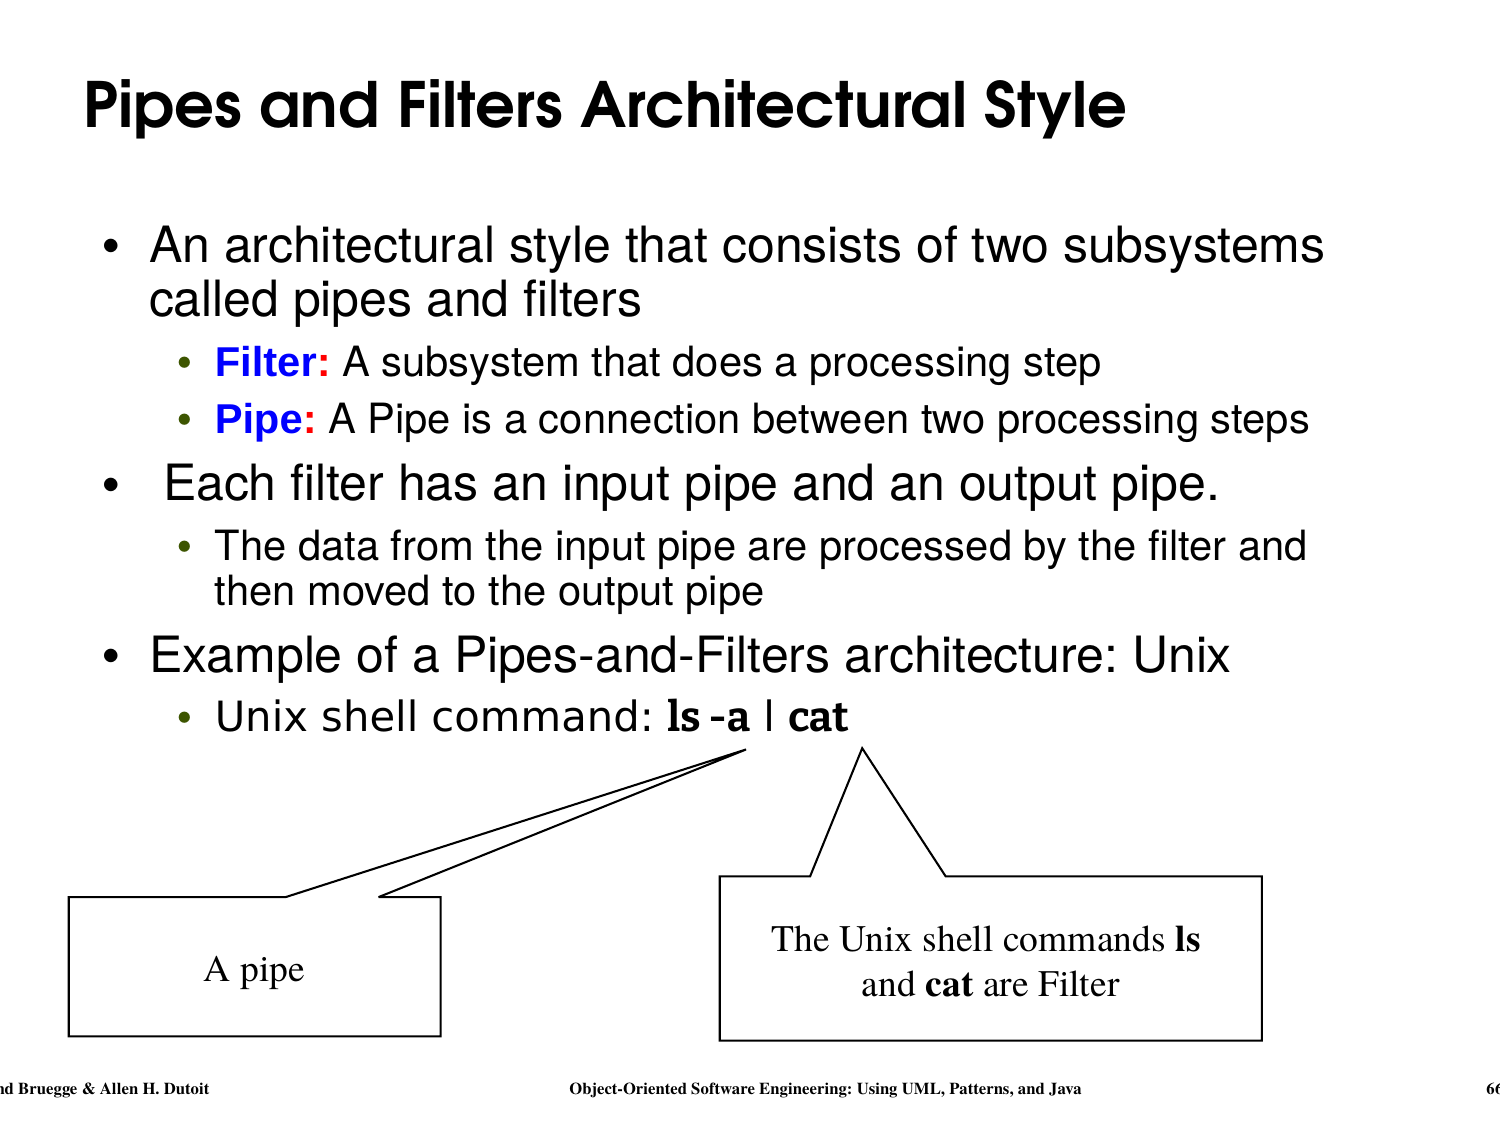

# Pipes and Filters Architectural Style
An architectural style that consists of two subsystems called pipes and filters
Filter: A subsystem that does a processing step
Pipe: A Pipe is a connection between two processing steps
 Each filter has an input pipe and an output pipe.
The data from the input pipe are processed by the filter and  then moved to the output pipe
Example of a Pipes-and-Filters architecture: Unix
Unix shell command: ls -a l cat
The Unix shell commands ls
and cat are Filter
A pipe